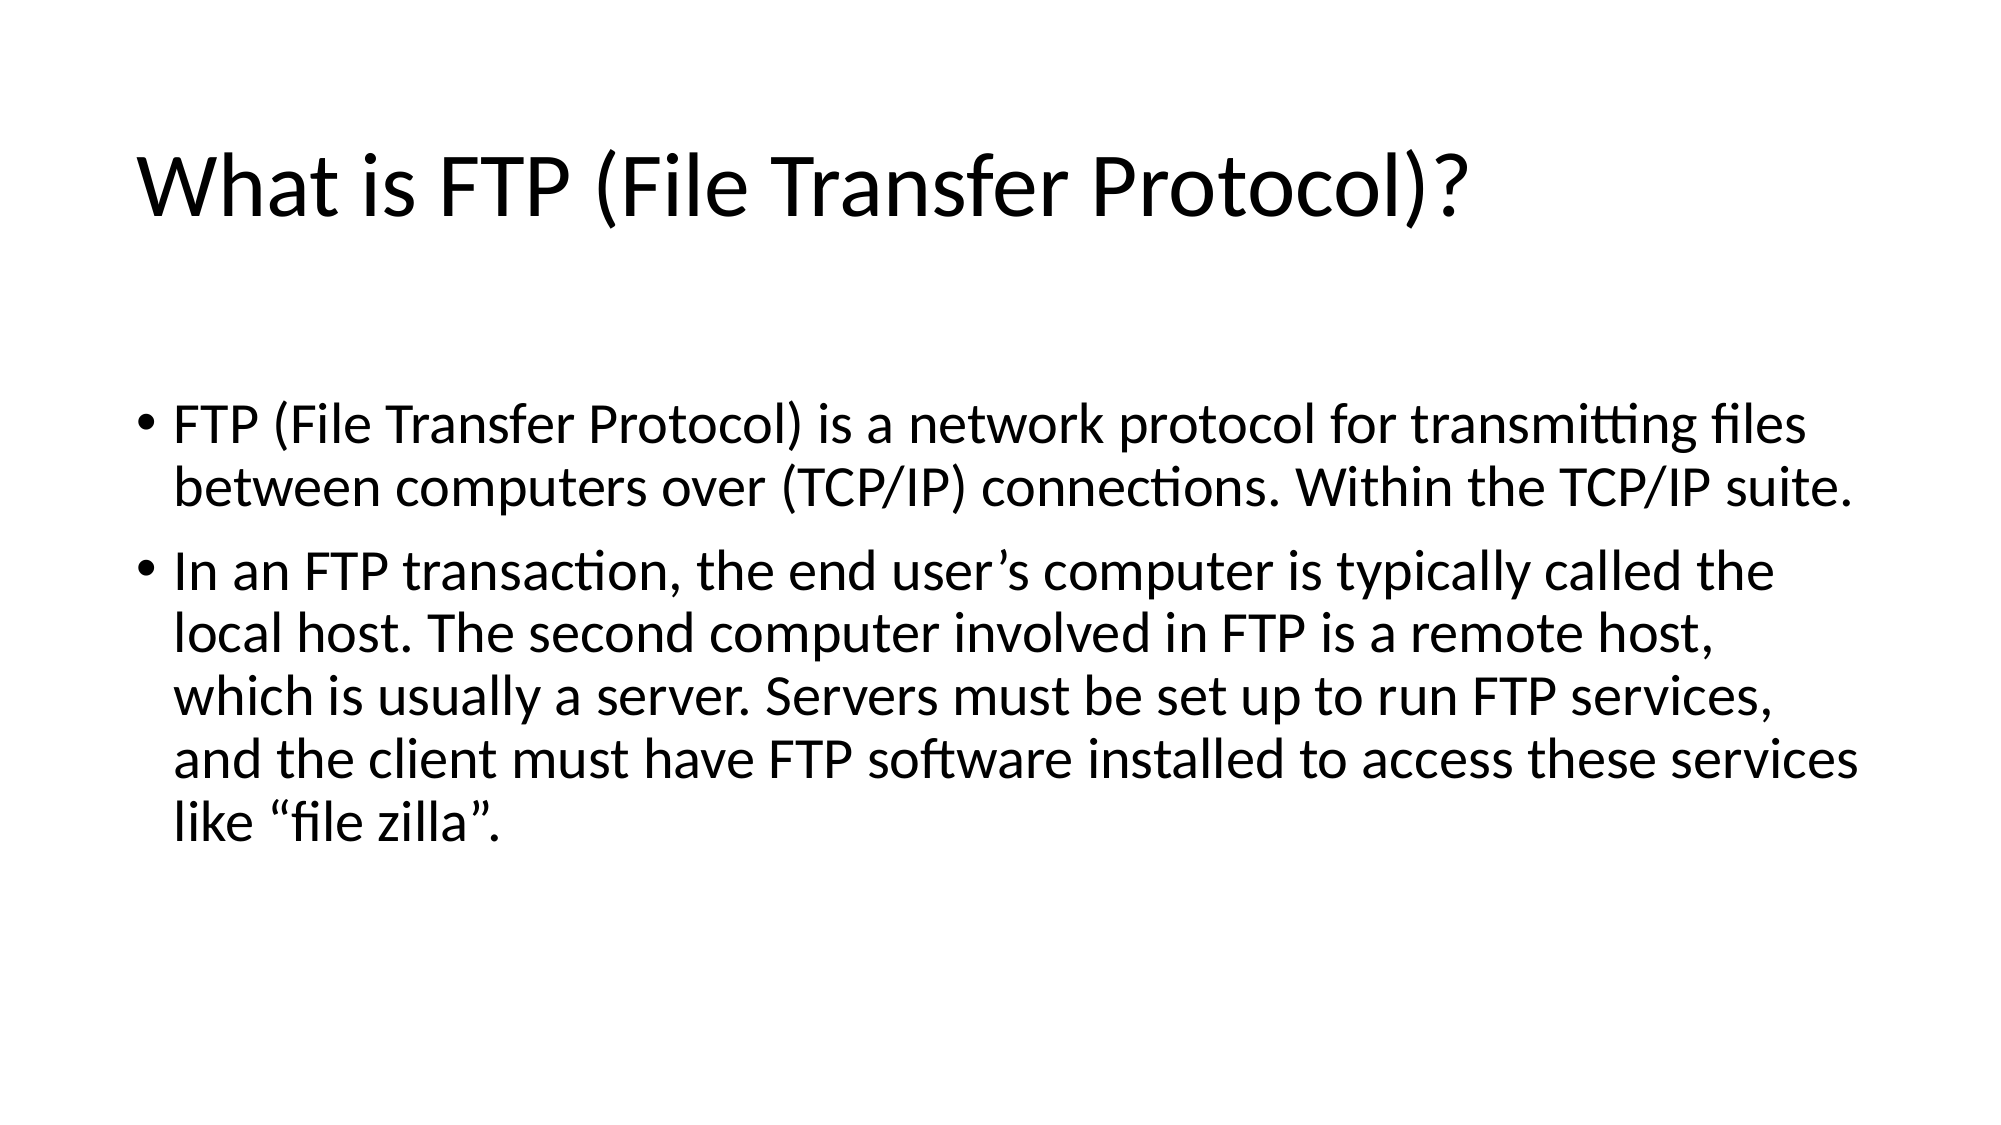

# What is FTP (File Transfer Protocol)?
FTP (File Transfer Protocol) is a network protocol for transmitting files between computers over (TCP/IP) connections. Within the TCP/IP suite.
In an FTP transaction, the end user’s computer is typically called the local host. The second computer involved in FTP is a remote host, which is usually a server. Servers must be set up to run FTP services, and the client must have FTP software installed to access these services like “file zilla”.